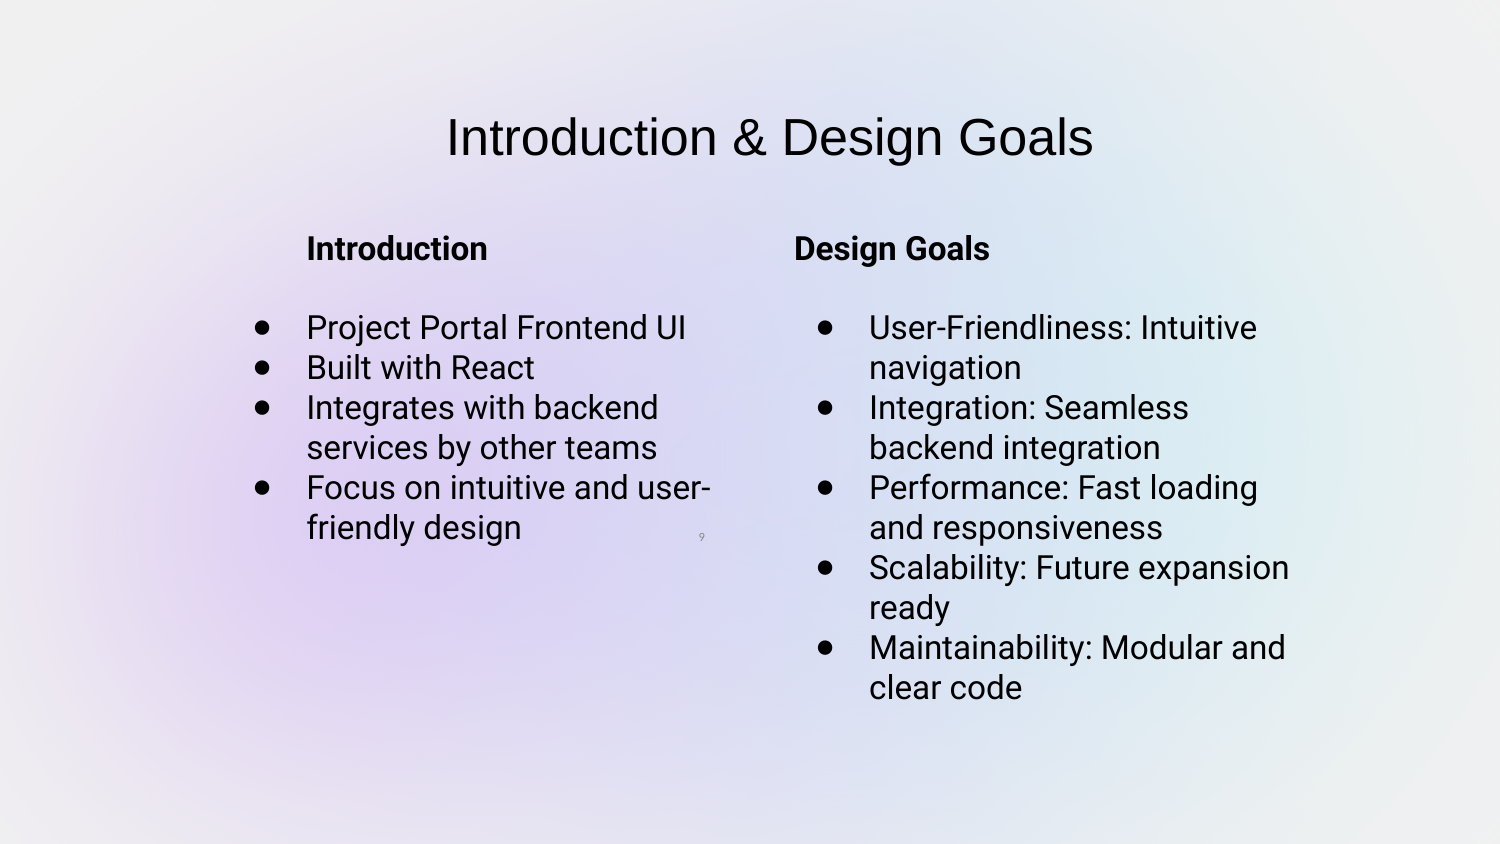

Introduction & Design Goals
Introduction

Project Portal Frontend UI
Built with React
Integrates with backend services by other teams
Focus on intuitive and user-friendly design

Design Goals

User-Friendliness: Intuitive navigation
Integration: Seamless backend integration
Performance: Fast loading and responsiveness
Scalability: Future expansion ready
Maintainability: Modular and clear code

9